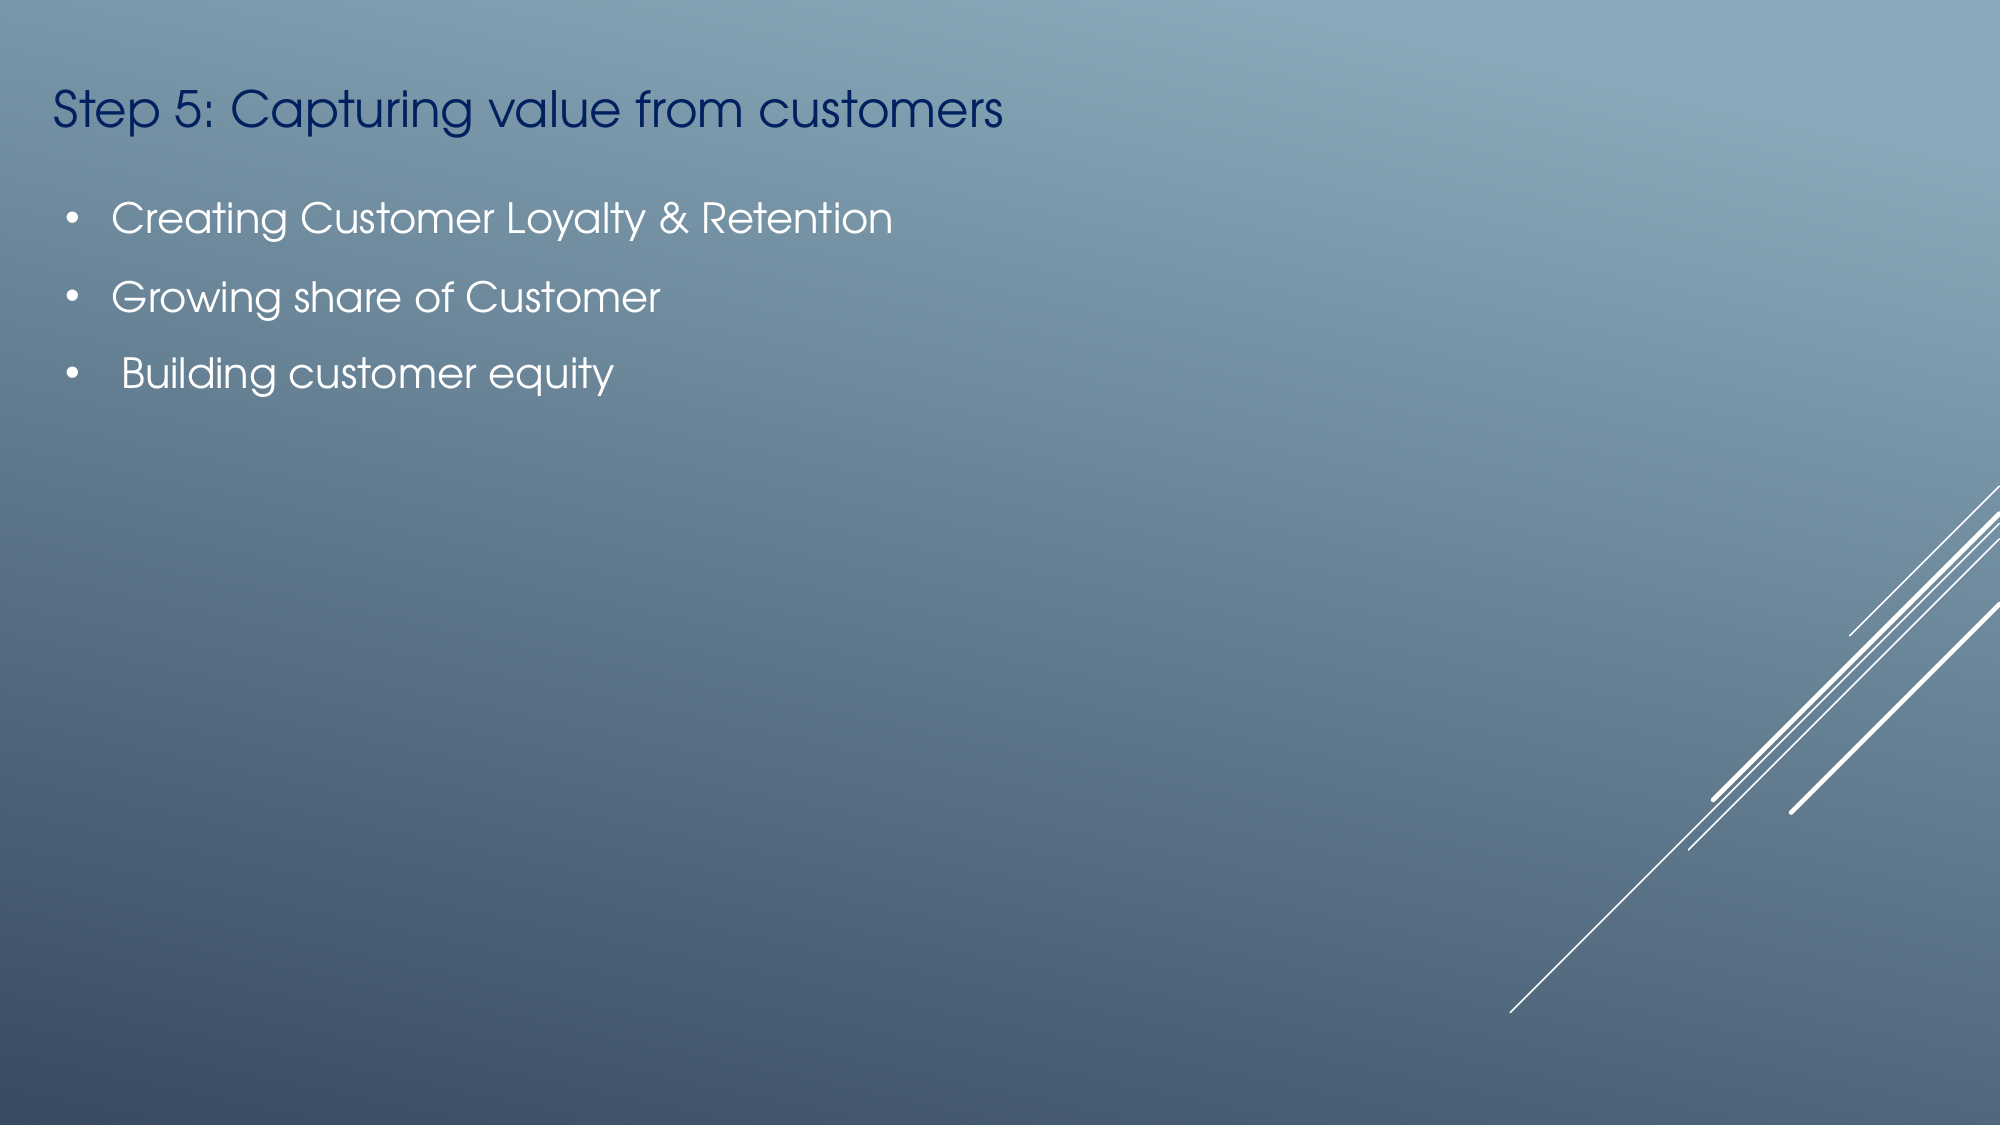

Step 5: Capturing value from customers
Creating Customer Loyalty & Retention
Growing share of Customer
Building customer equity